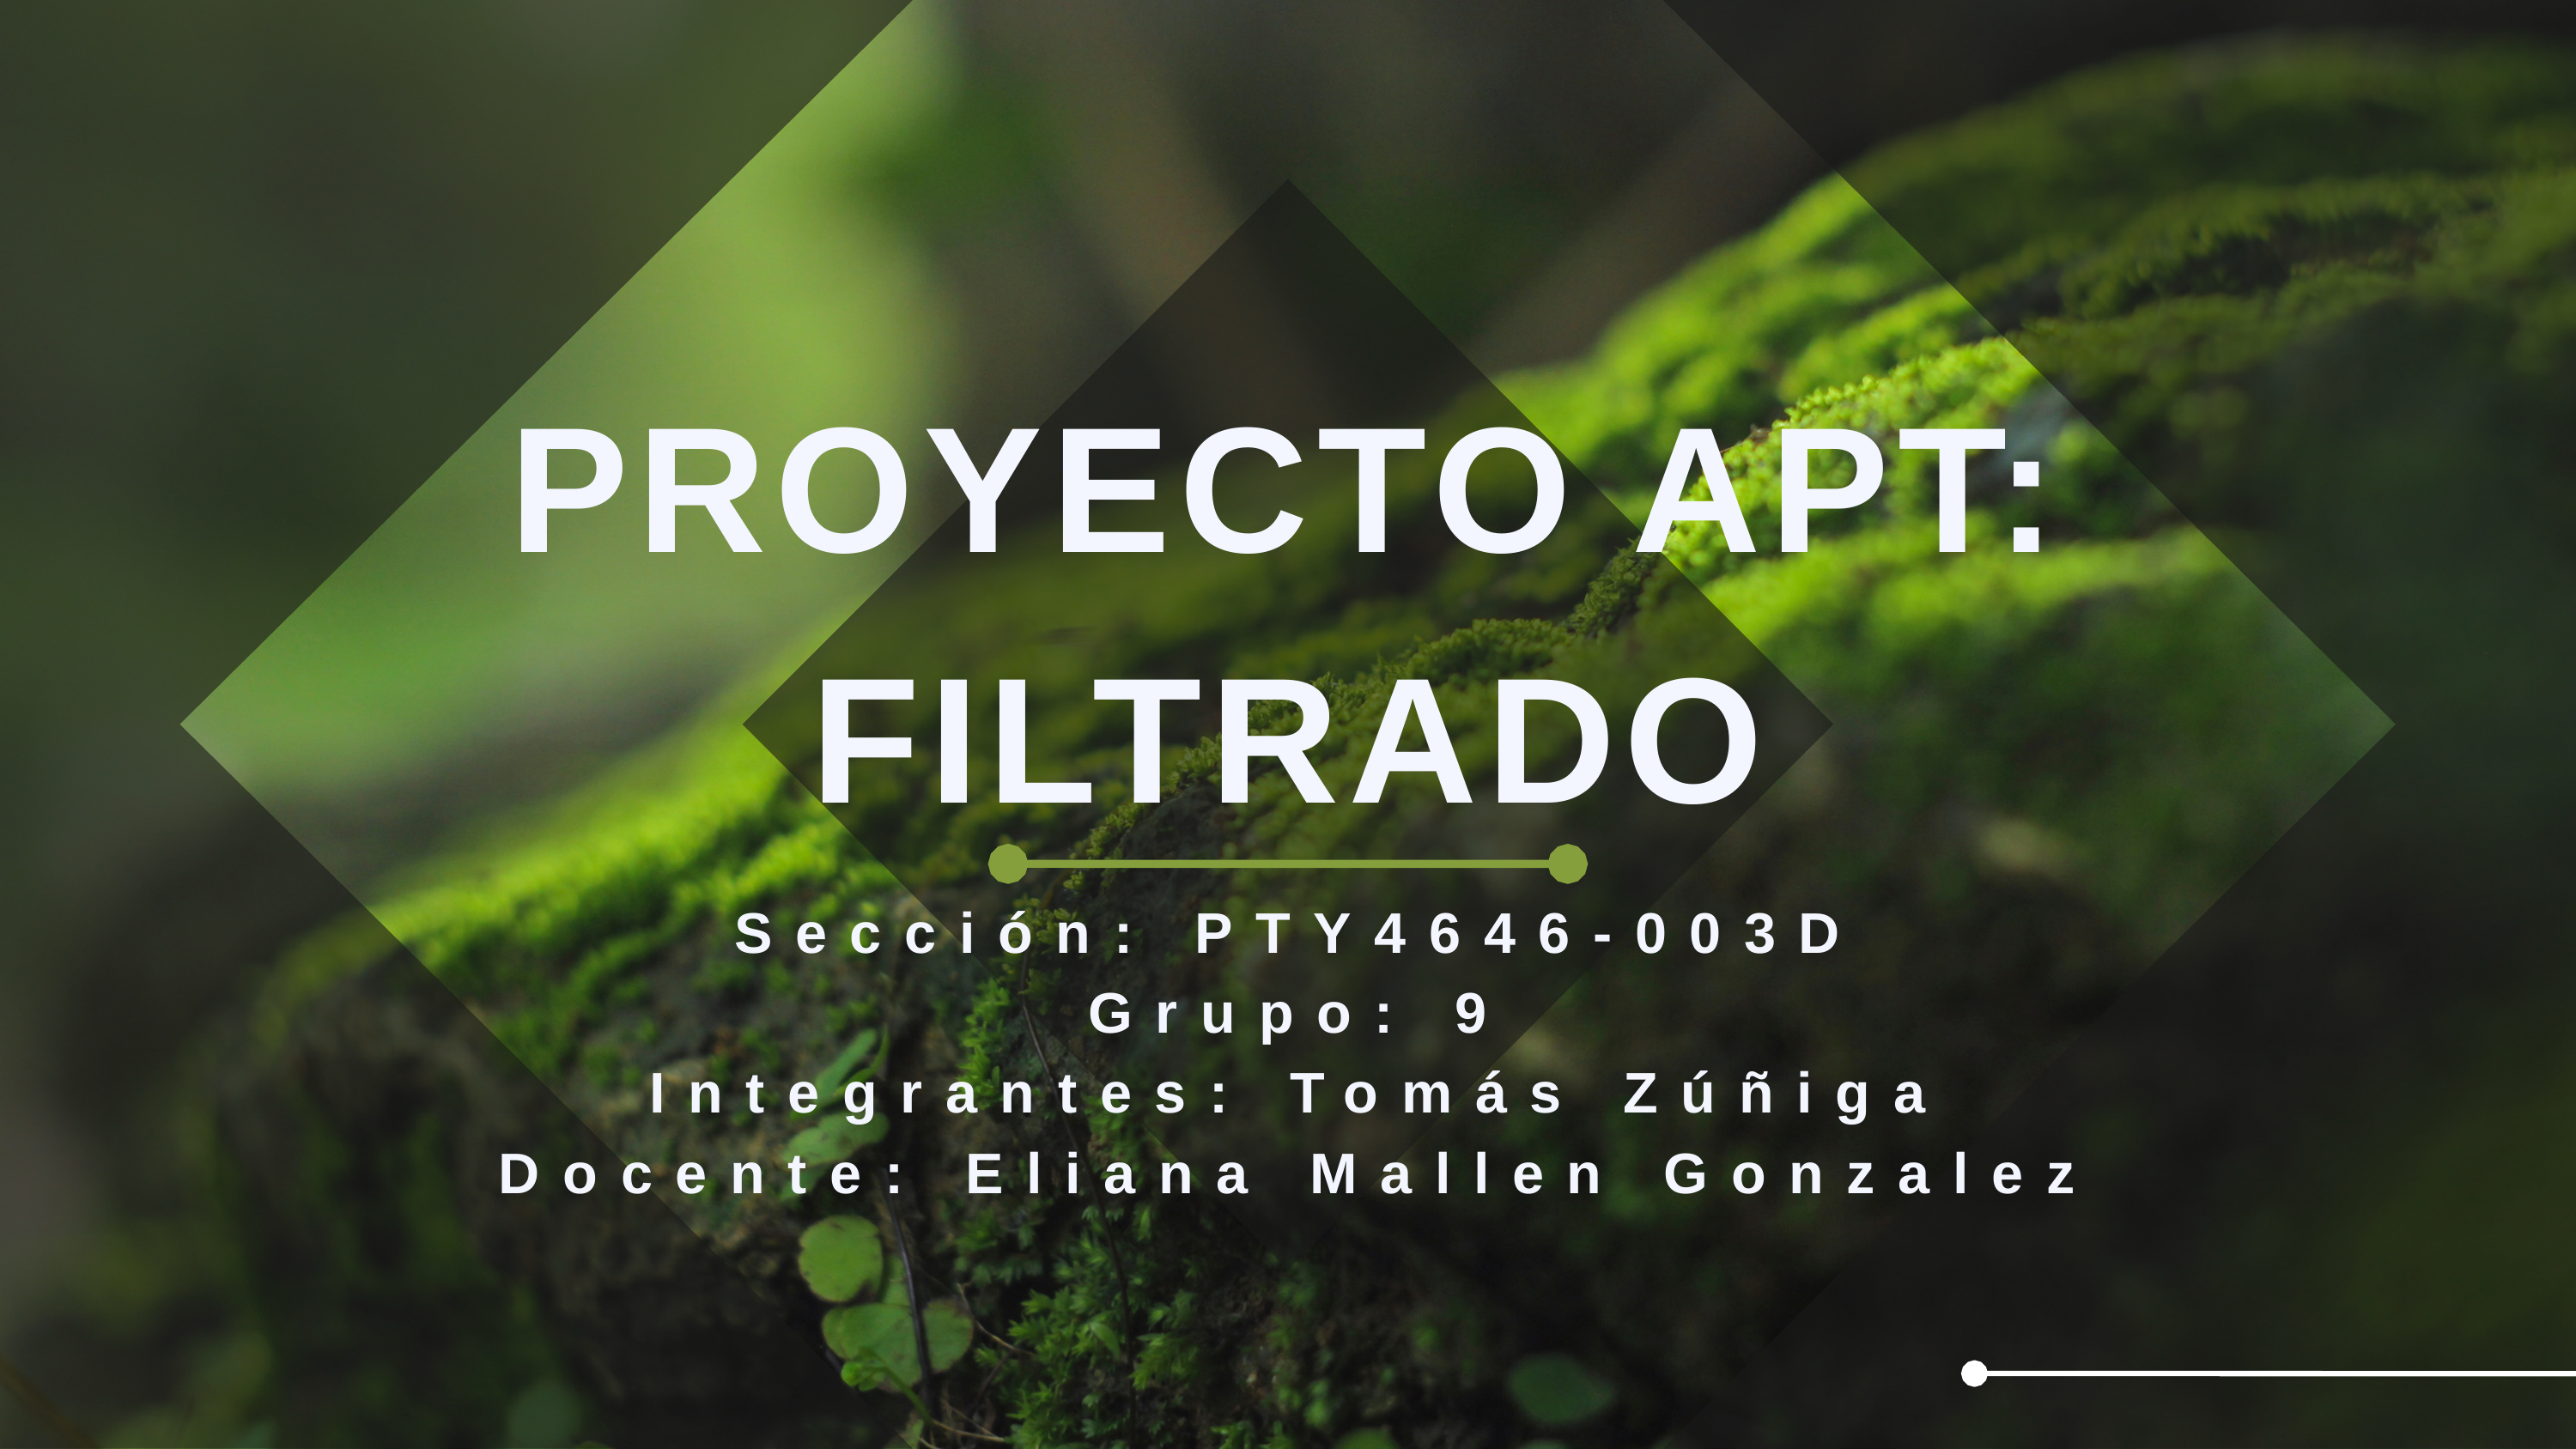

PROYECTO APT: FILTRADO

Sección: PTY4646-003D
Grupo: 9
Integrantes: Tomás Zúñiga
Docente: Eliana Mallen Gonzalez